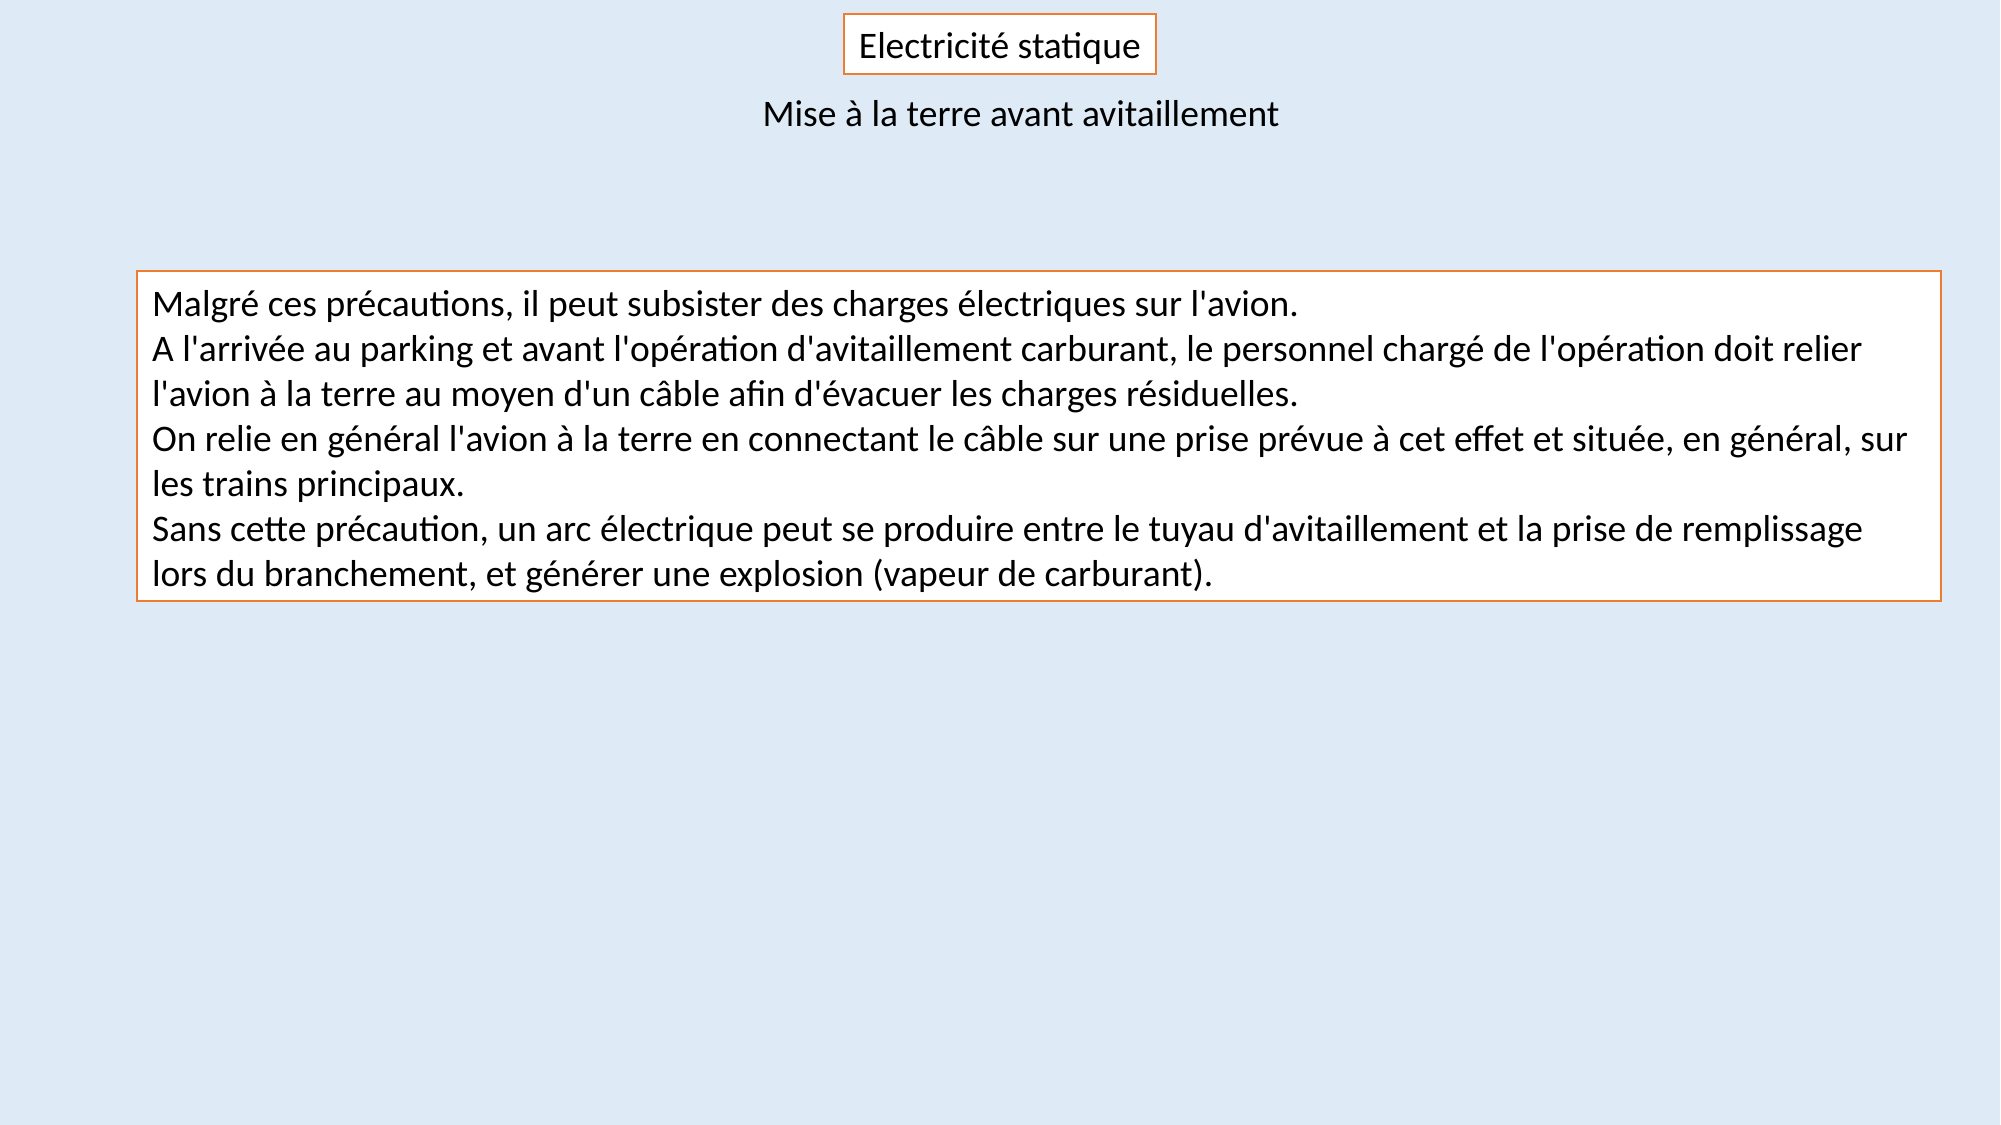

Electricité statique
Mise à la terre avant avitaillement
Malgré ces précautions, il peut subsister des charges électriques sur l'avion.
A l'arrivée au parking et avant l'opération d'avitaillement carburant, le personnel chargé de l'opération doit relier l'avion à la terre au moyen d'un câble afin d'évacuer les charges résiduelles.
On relie en général l'avion à la terre en connectant le câble sur une prise prévue à cet effet et située, en général, sur les trains principaux.
Sans cette précaution, un arc électrique peut se produire entre le tuyau d'avitaillement et la prise de remplissage lors du branchement, et générer une explosion (vapeur de carburant).